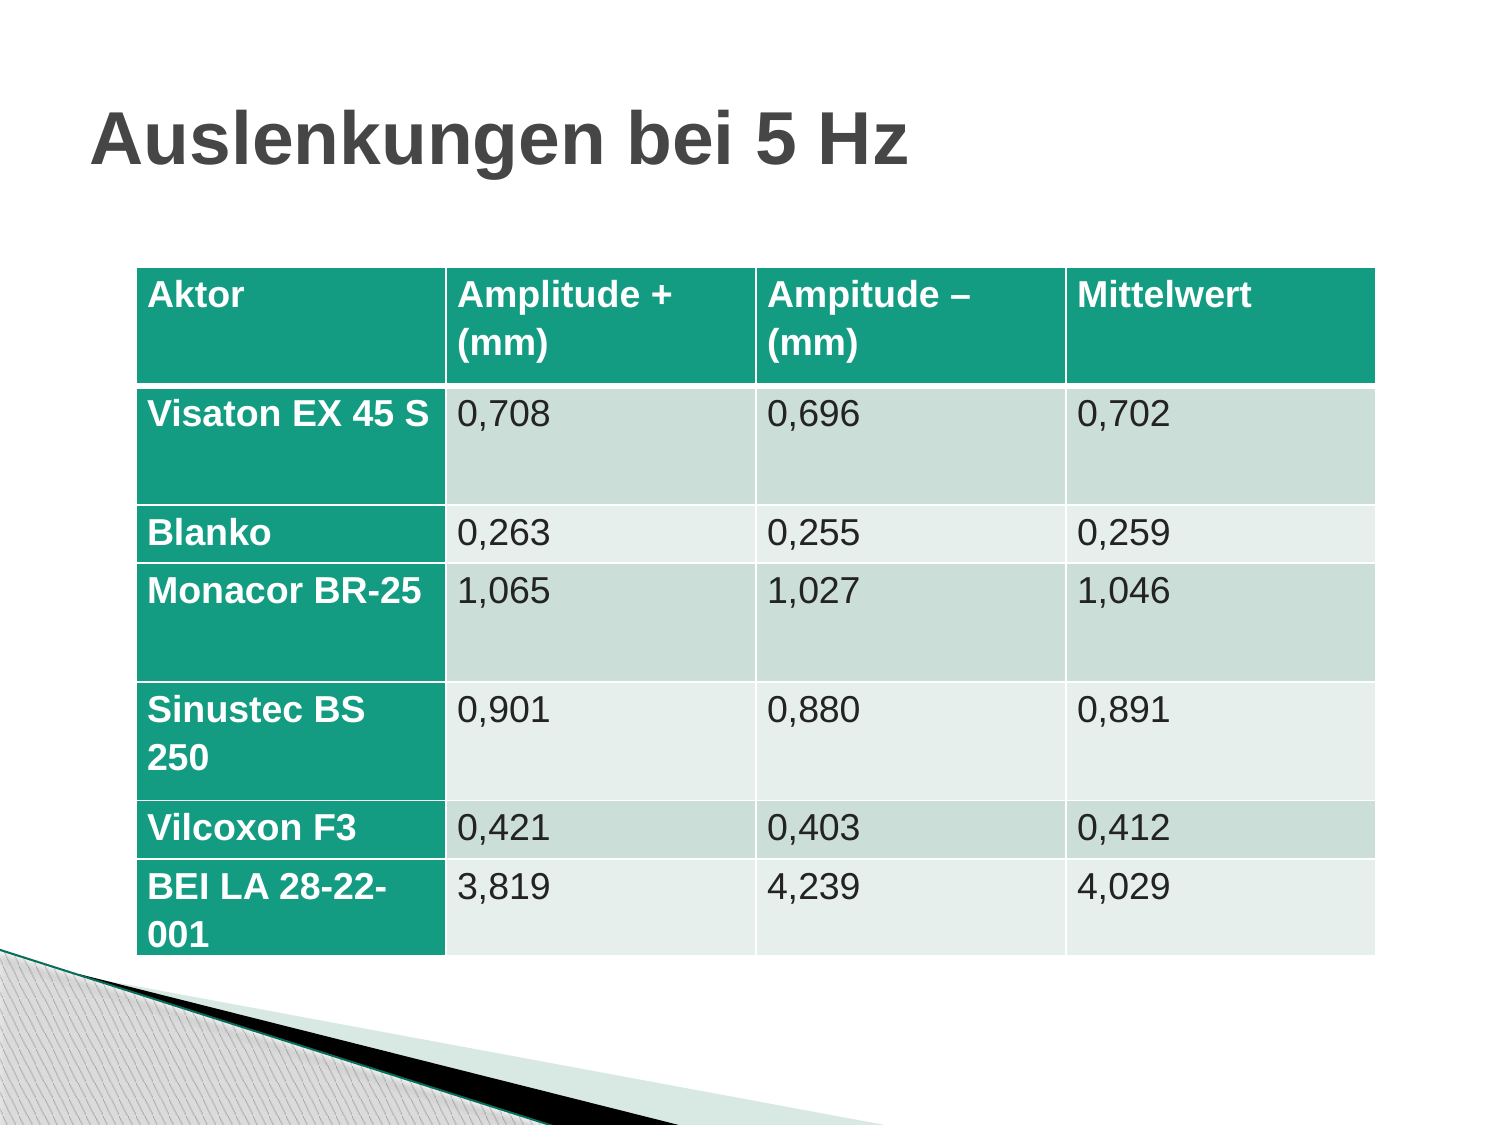

# Auslenkungen bei 5 Hz
| Aktor | Amplitude + (mm) | Ampitude – (mm) | Mittelwert |
| --- | --- | --- | --- |
| Visaton EX 45 S | 0,708 | 0,696 | 0,702 |
| Blanko | 0,263 | 0,255 | 0,259 |
| Monacor BR-25 | 1,065 | 1,027 | 1,046 |
| Sinustec BS 250 | 0,901 | 0,880 | 0,891 |
| Vilcoxon F3 | 0,421 | 0,403 | 0,412 |
| BEI LA 28-22-001 | 3,819 | 4,239 | 4,029 |